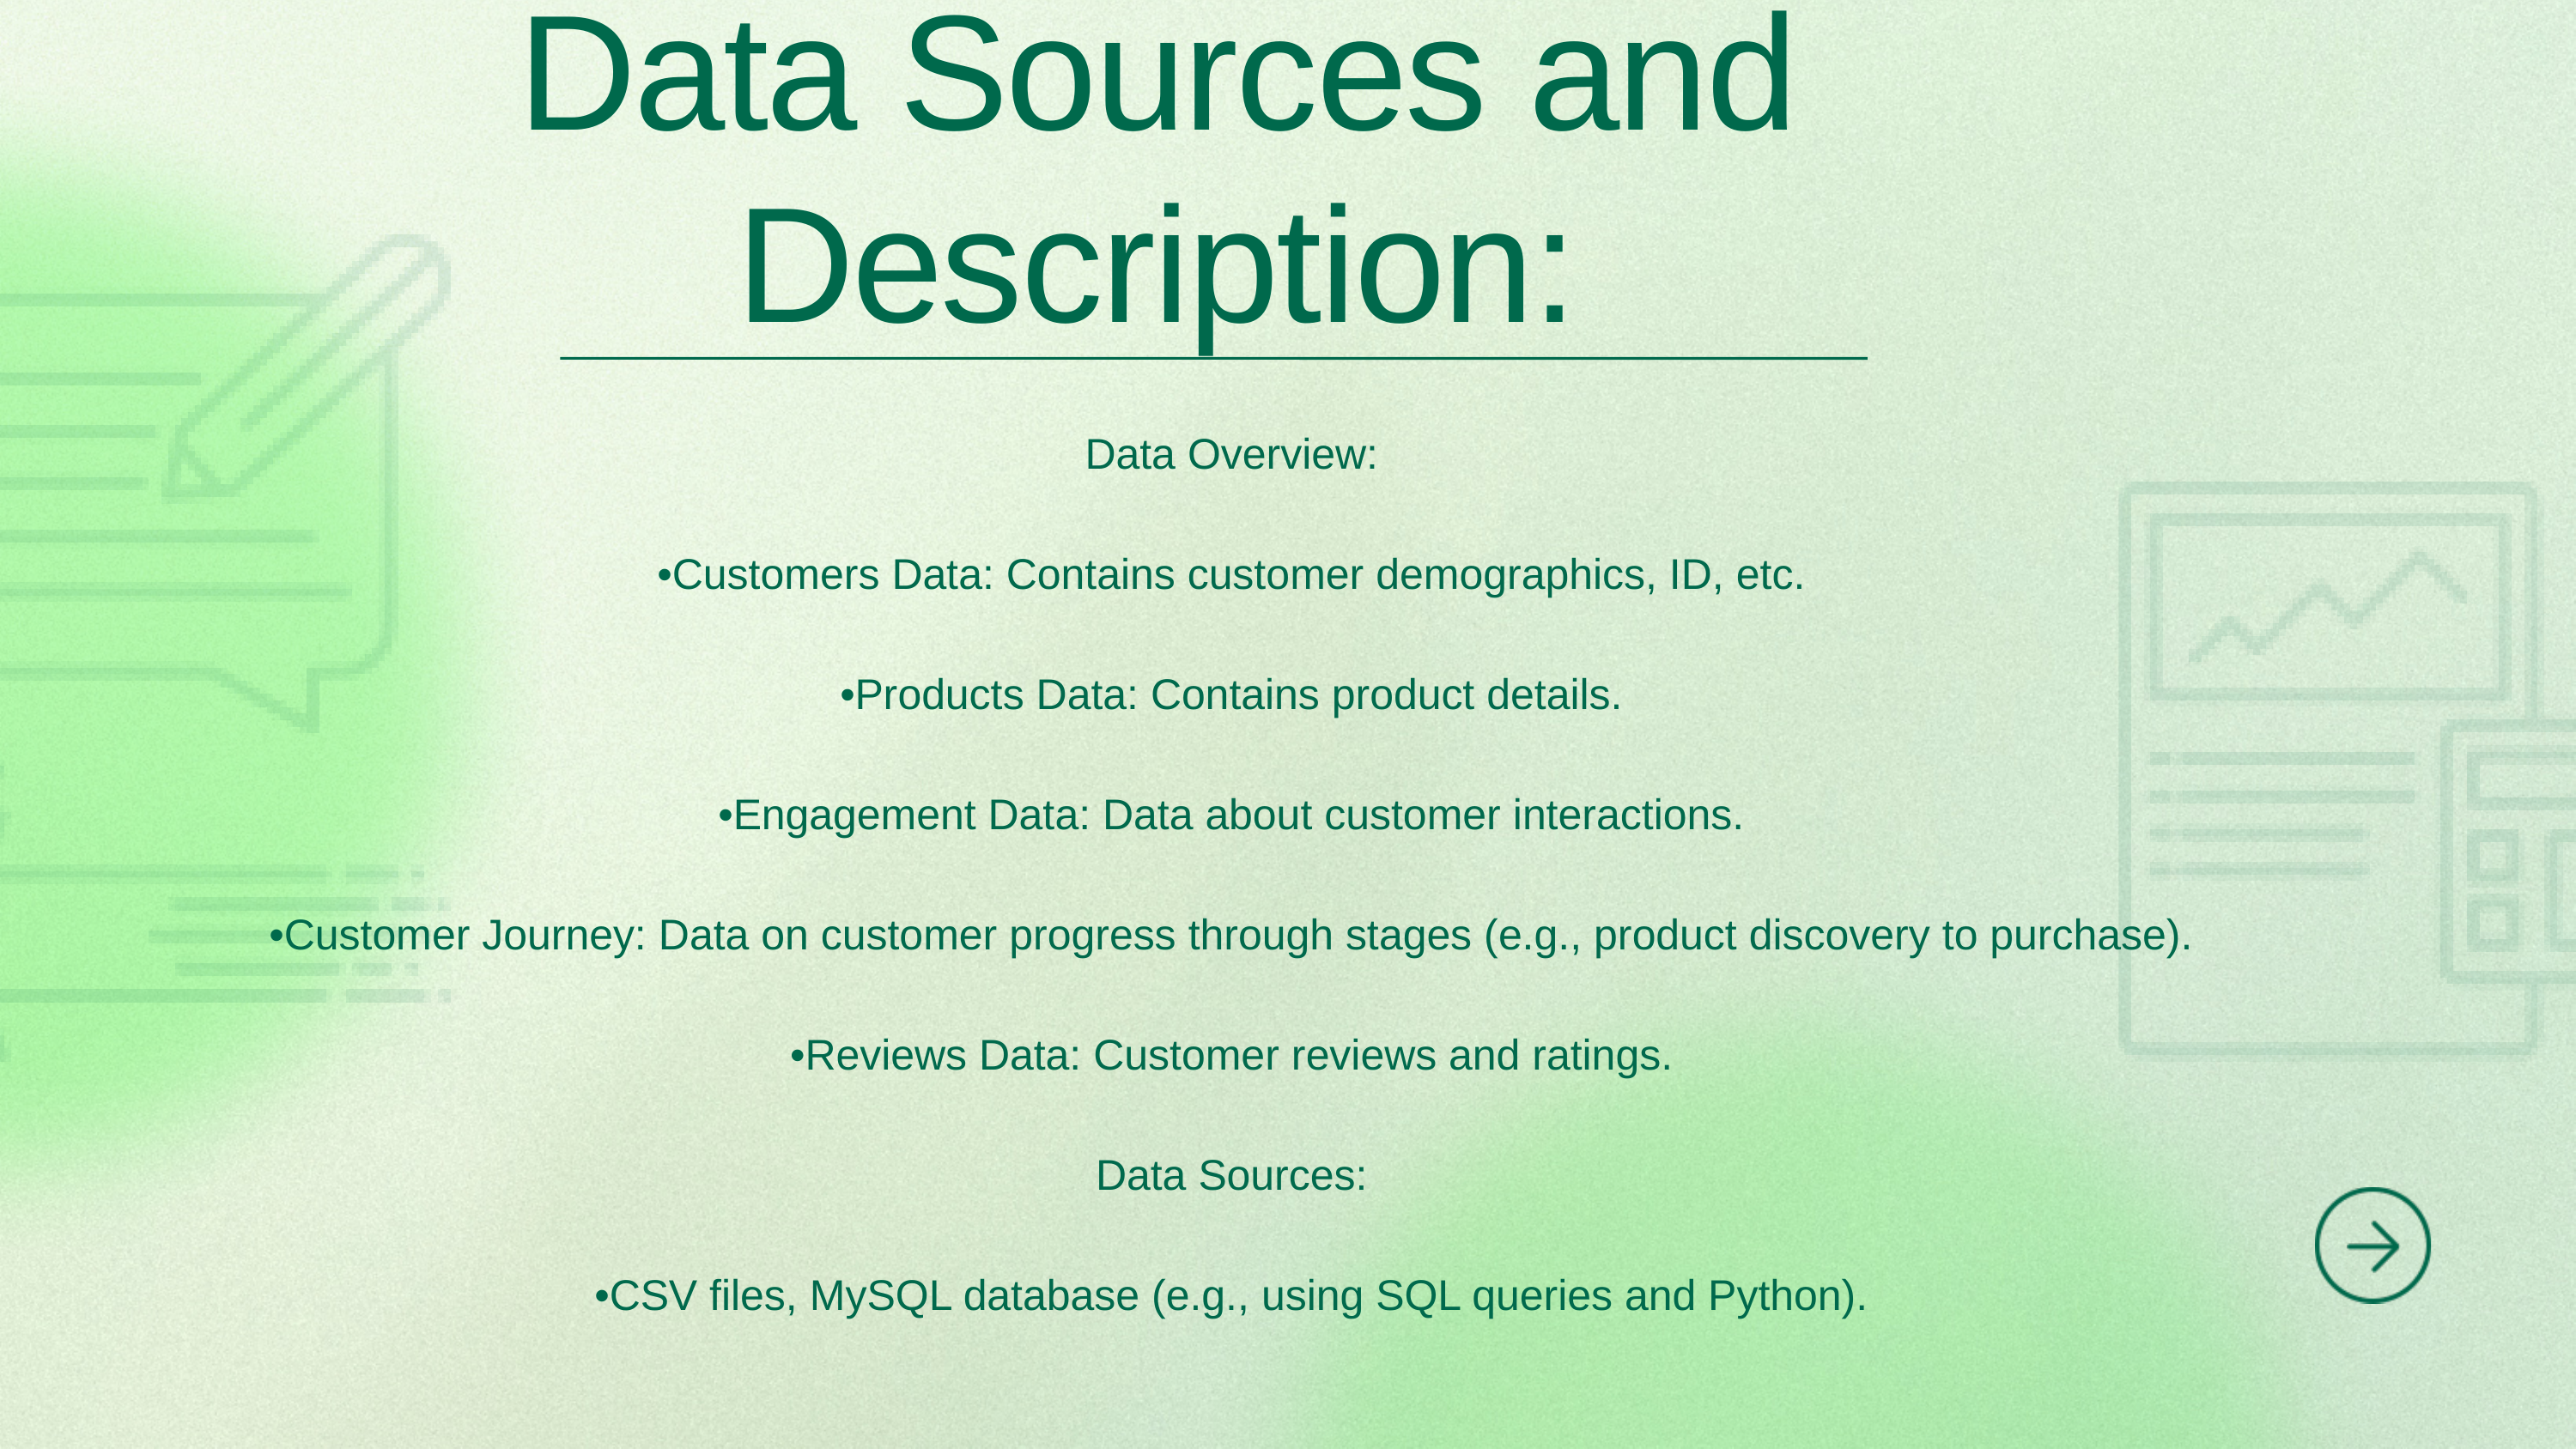

Data Sources and Description:

Data Overview:

•Customers Data: Contains customer demographics, ID, etc.

•Products Data: Contains product details.

•Engagement Data: Data about customer interactions.

•Customer Journey: Data on customer progress through stages (e.g., product discovery to purchase).

•Reviews Data: Customer reviews and ratings.

Data Sources:

•CSV files, MySQL database (e.g., using SQL queries and Python).